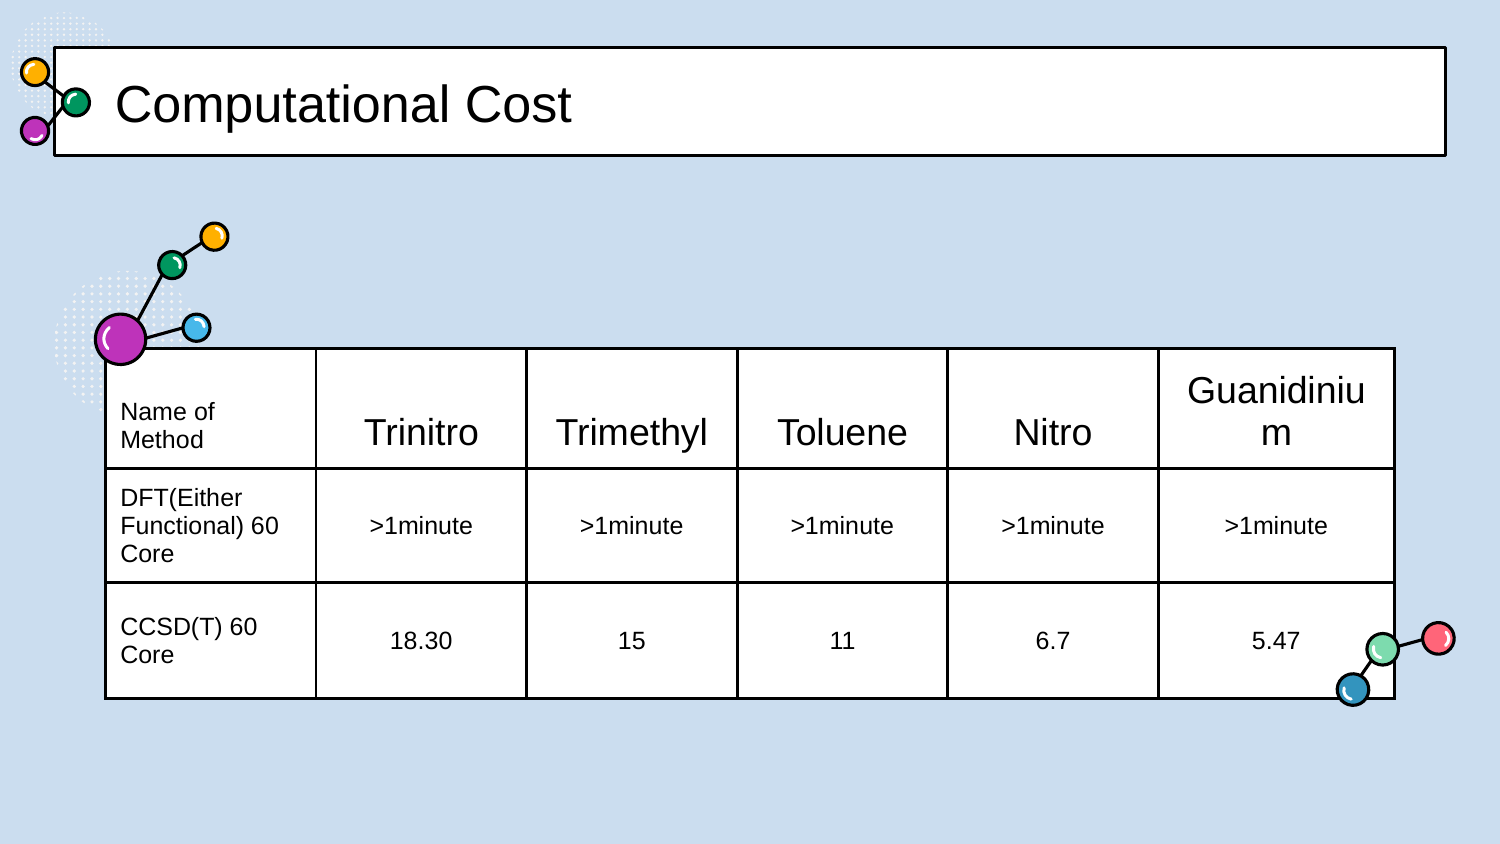

# Computational Cost

| Name of Method | Trinitro | Trimethyl | Toluene | Nitro | Guanidinium |
| --- | --- | --- | --- | --- | --- |
| DFT(Either Functional) 60 Core | >1minute | >1minute | >1minute | >1minute | >1minute |
| CCSD(T) 60 Core | 18.30 | 15 | 11 | 6.7 | 5.47 |